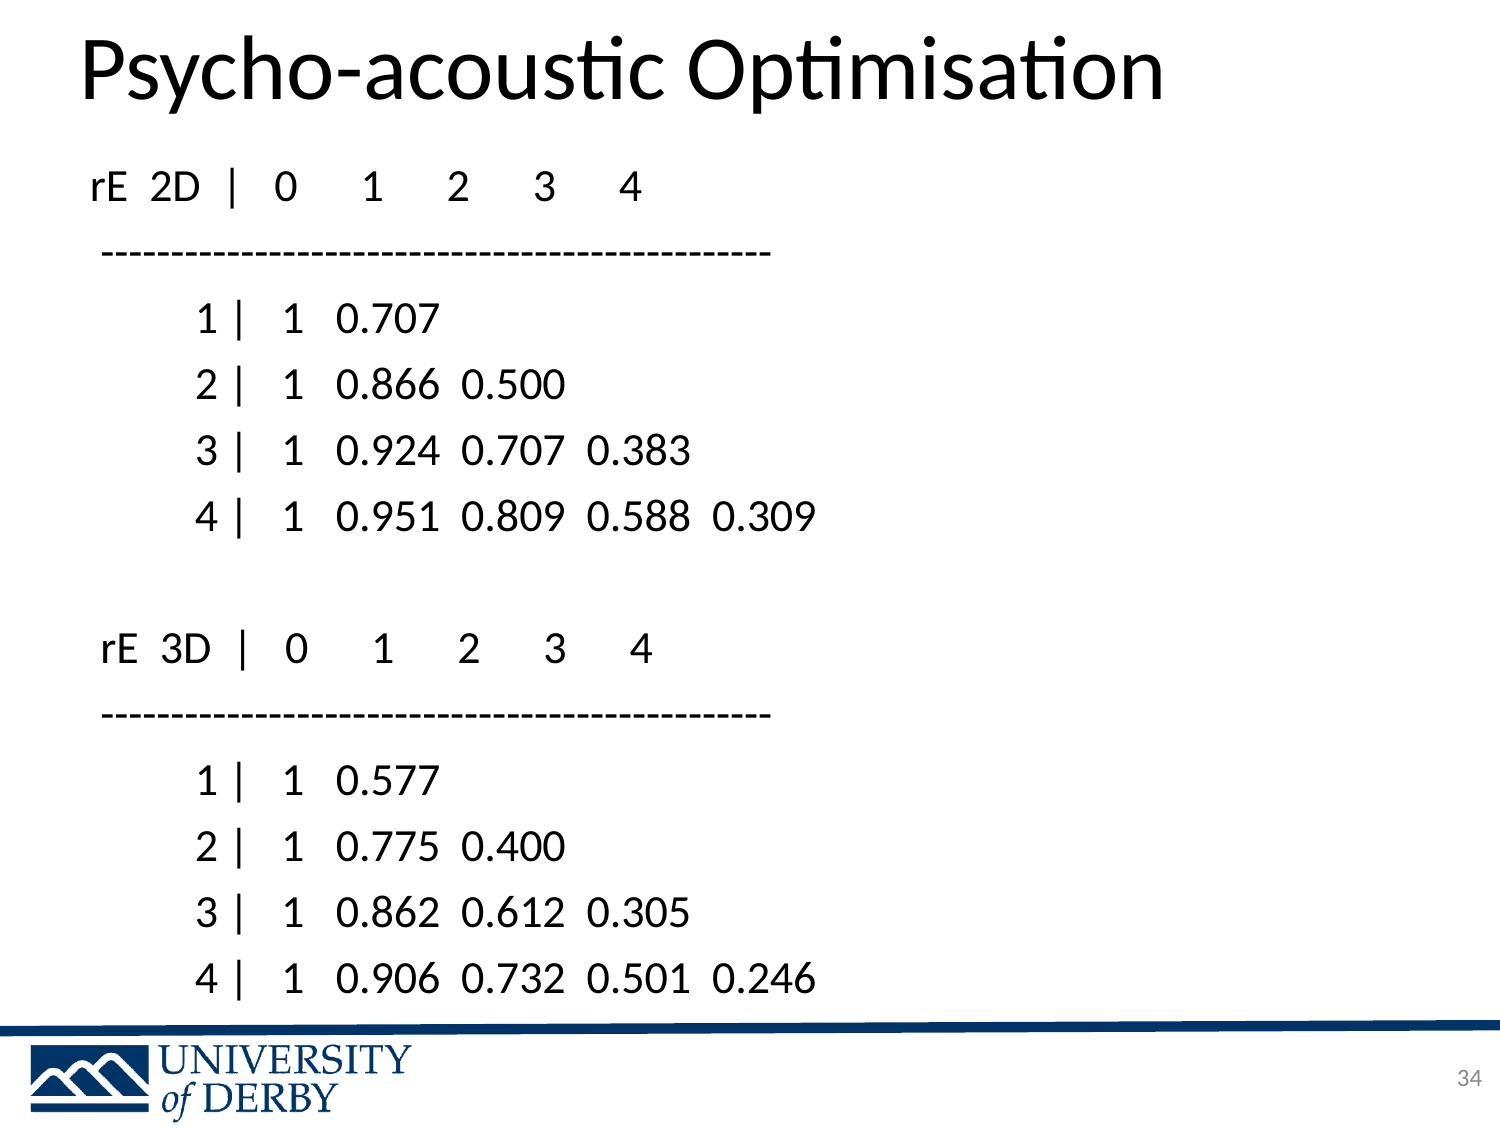

# Psycho-acoustic Optimisation
 rE  2D  |   0      1      2      3      4
  ------------------------------------------------
           1 |   1   0.707
           2 |   1   0.866  0.500
           3 |   1   0.924  0.707  0.383
           4 |   1   0.951  0.809  0.588  0.309

  rE  3D  |   0      1      2      3      4
  ------------------------------------------------
           1 |   1   0.577
           2 |   1   0.775  0.400
           3 |   1   0.862  0.612  0.305
           4 |   1   0.906  0.732  0.501  0.246

34